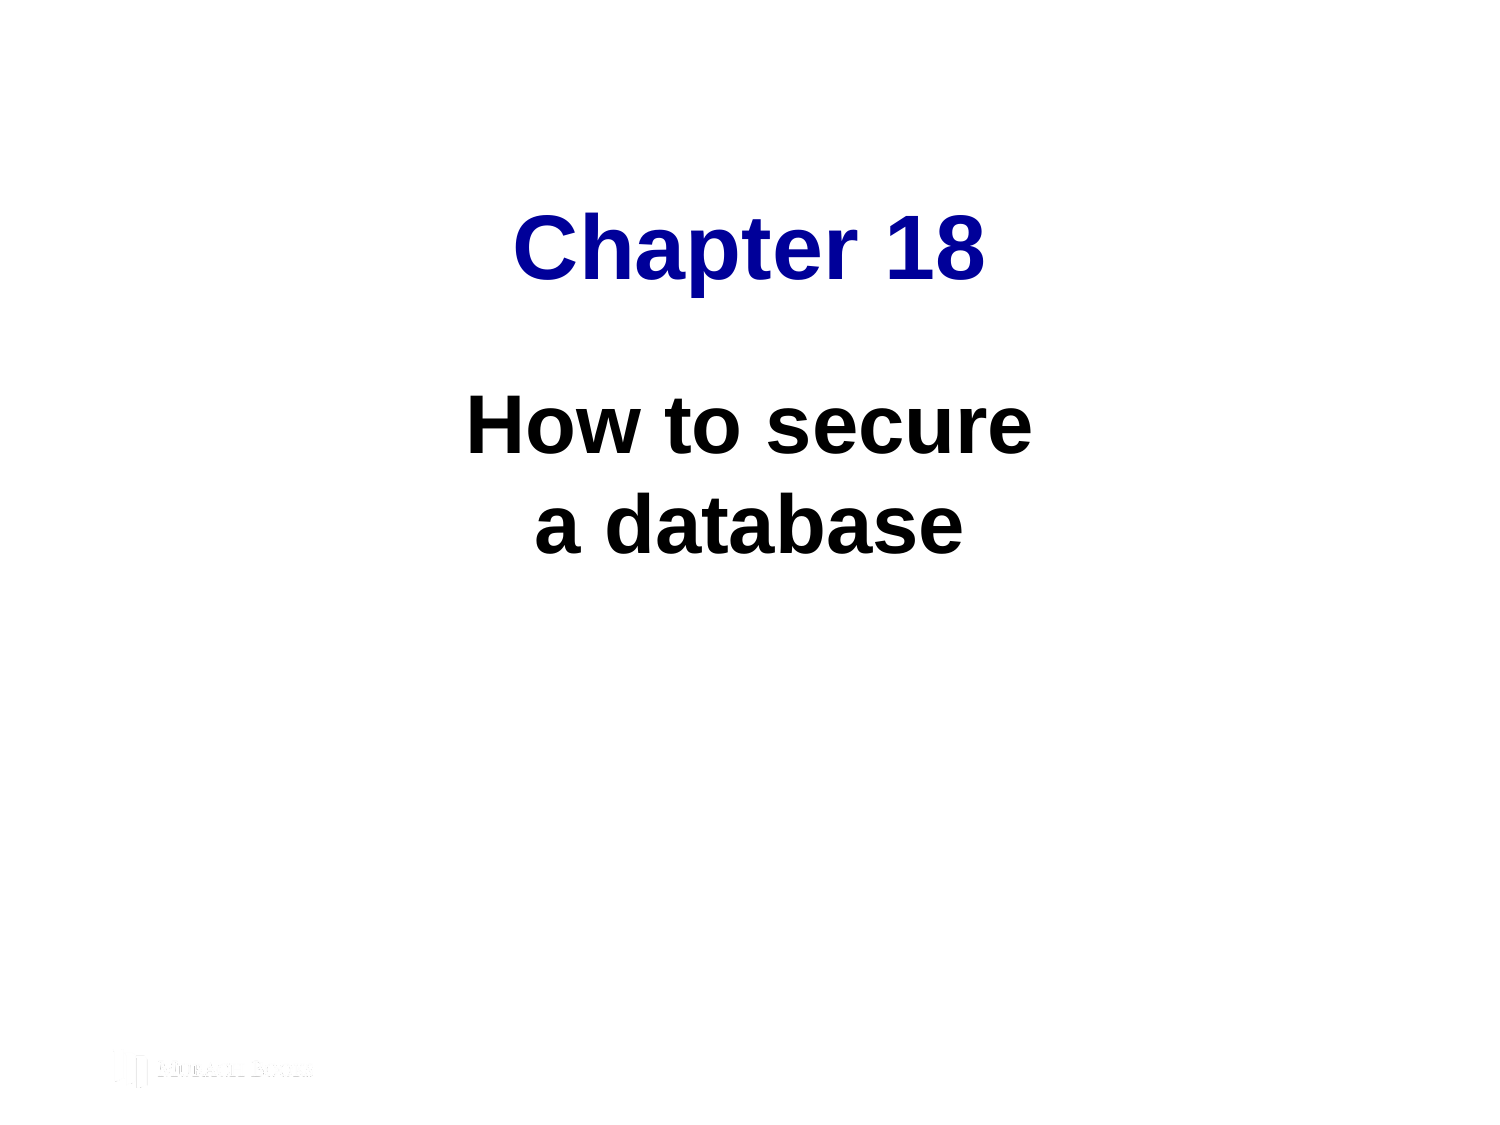

# Chapter 18
How to secure
a database

© 2019, Mike Murach & Associates, Inc.
Murach’s MySQL 3rd Edition

C18, Slide 301